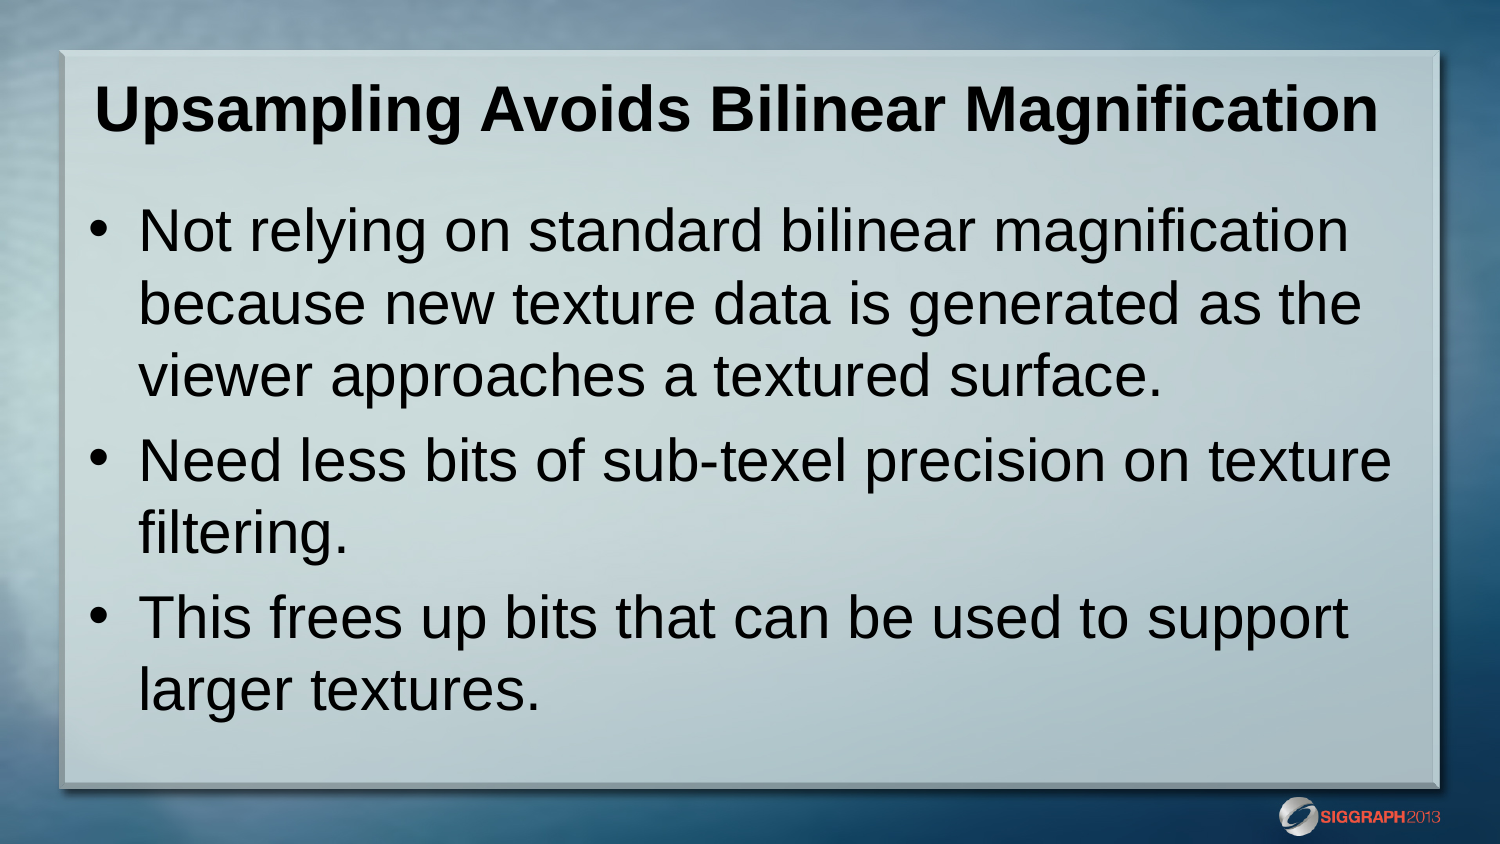

# Upsampling Avoids Bilinear Magnification
Not relying on standard bilinear magnification because new texture data is generated as the viewer approaches a textured surface.
Need less bits of sub-texel precision on texture filtering.
This frees up bits that can be used to support larger textures.